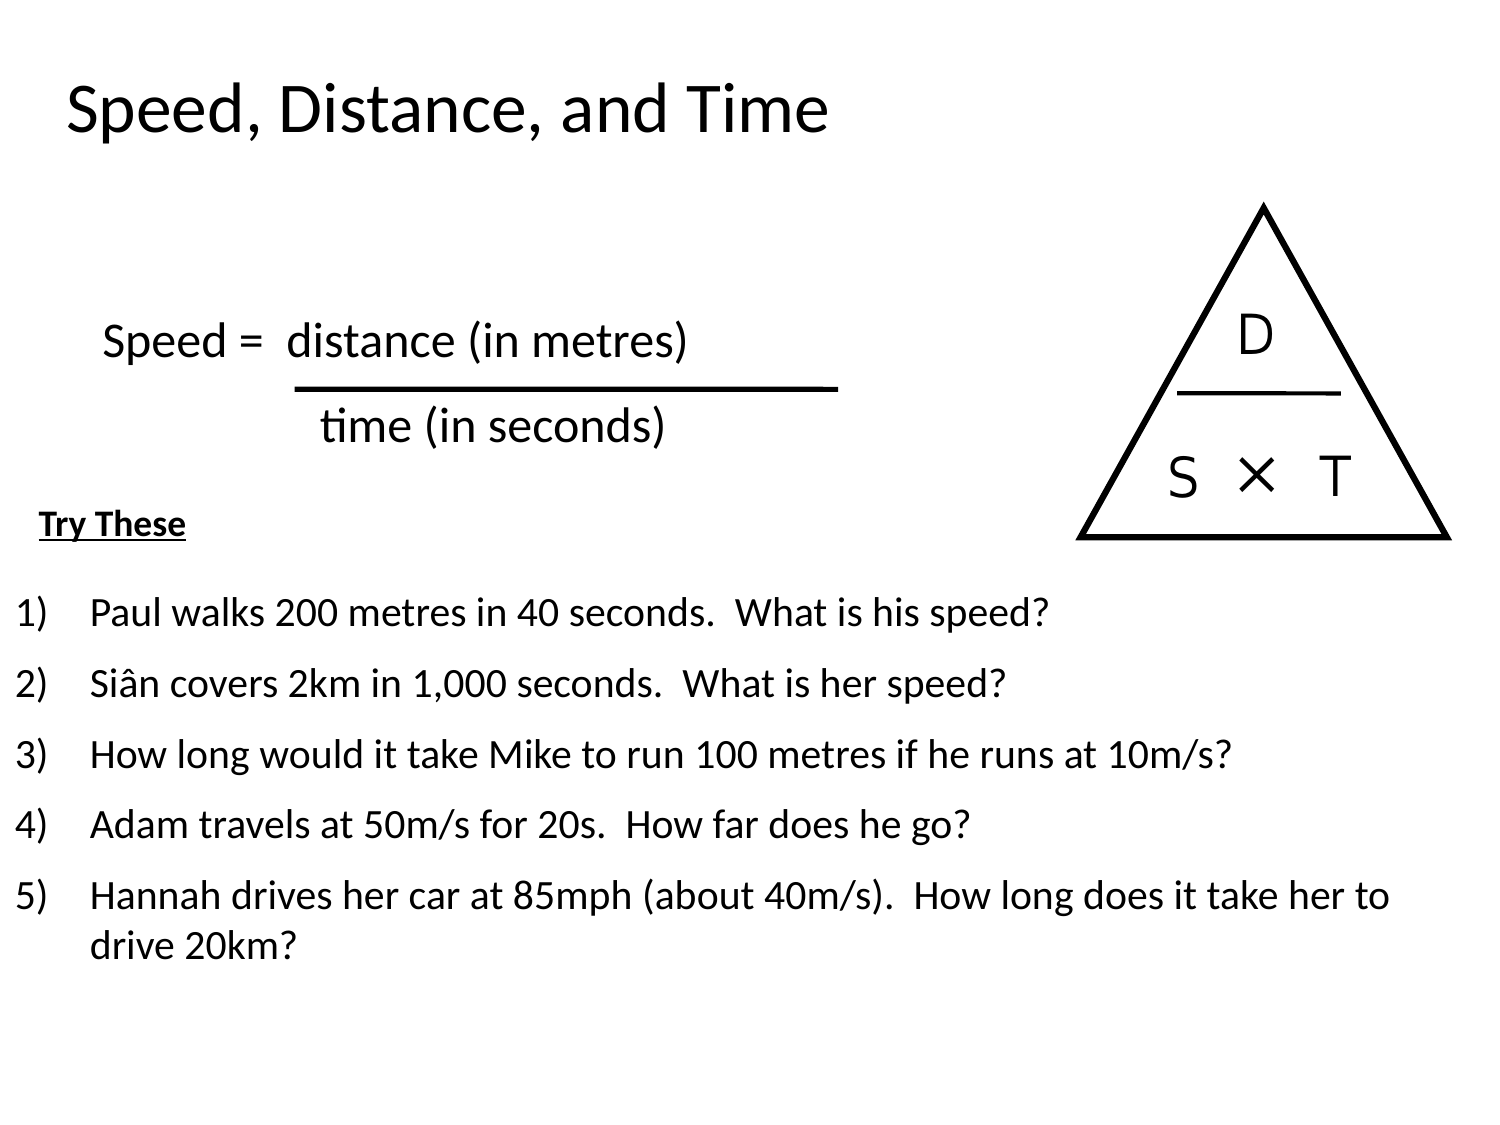

# Speed, Distance, and Time

D

T
S
Speed =  distance (in metres)
	      time (in seconds)

×
Try These
Paul walks 200 metres in 40 seconds.  What is his speed?
Siân covers 2km in 1,000 seconds.  What is her speed?
How long would it take Mike to run 100 metres if he runs at 10m/s?
Adam travels at 50m/s for 20s.  How far does he go?
Hannah drives her car at 85mph (about 40m/s).  How long does it take her to drive 20km?